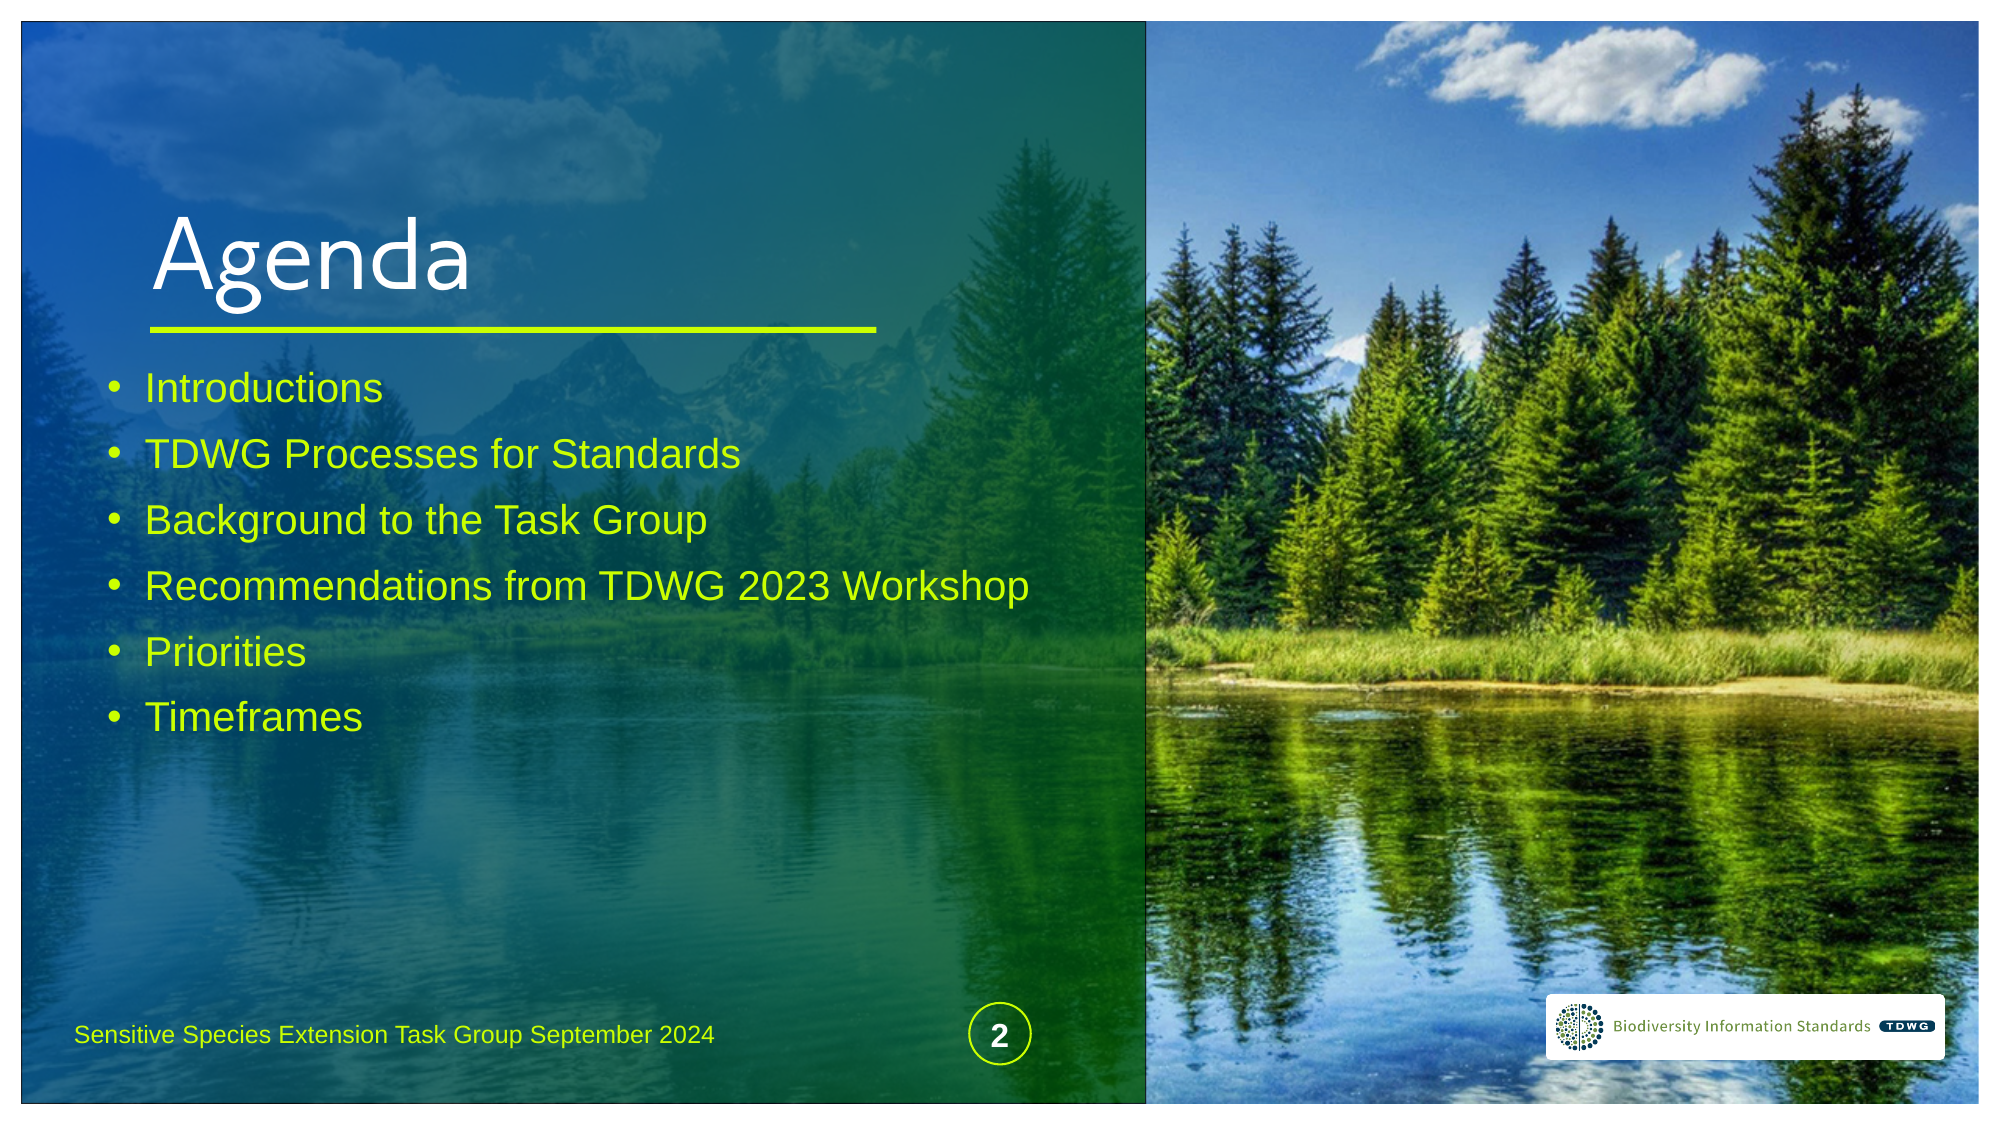

# Agenda
Introductions
TDWG Processes for Standards
Background to the Task Group
Recommendations from TDWG 2023 Workshop
Priorities
Timeframes
Sensitive Species Extension Task Group September 2024
2